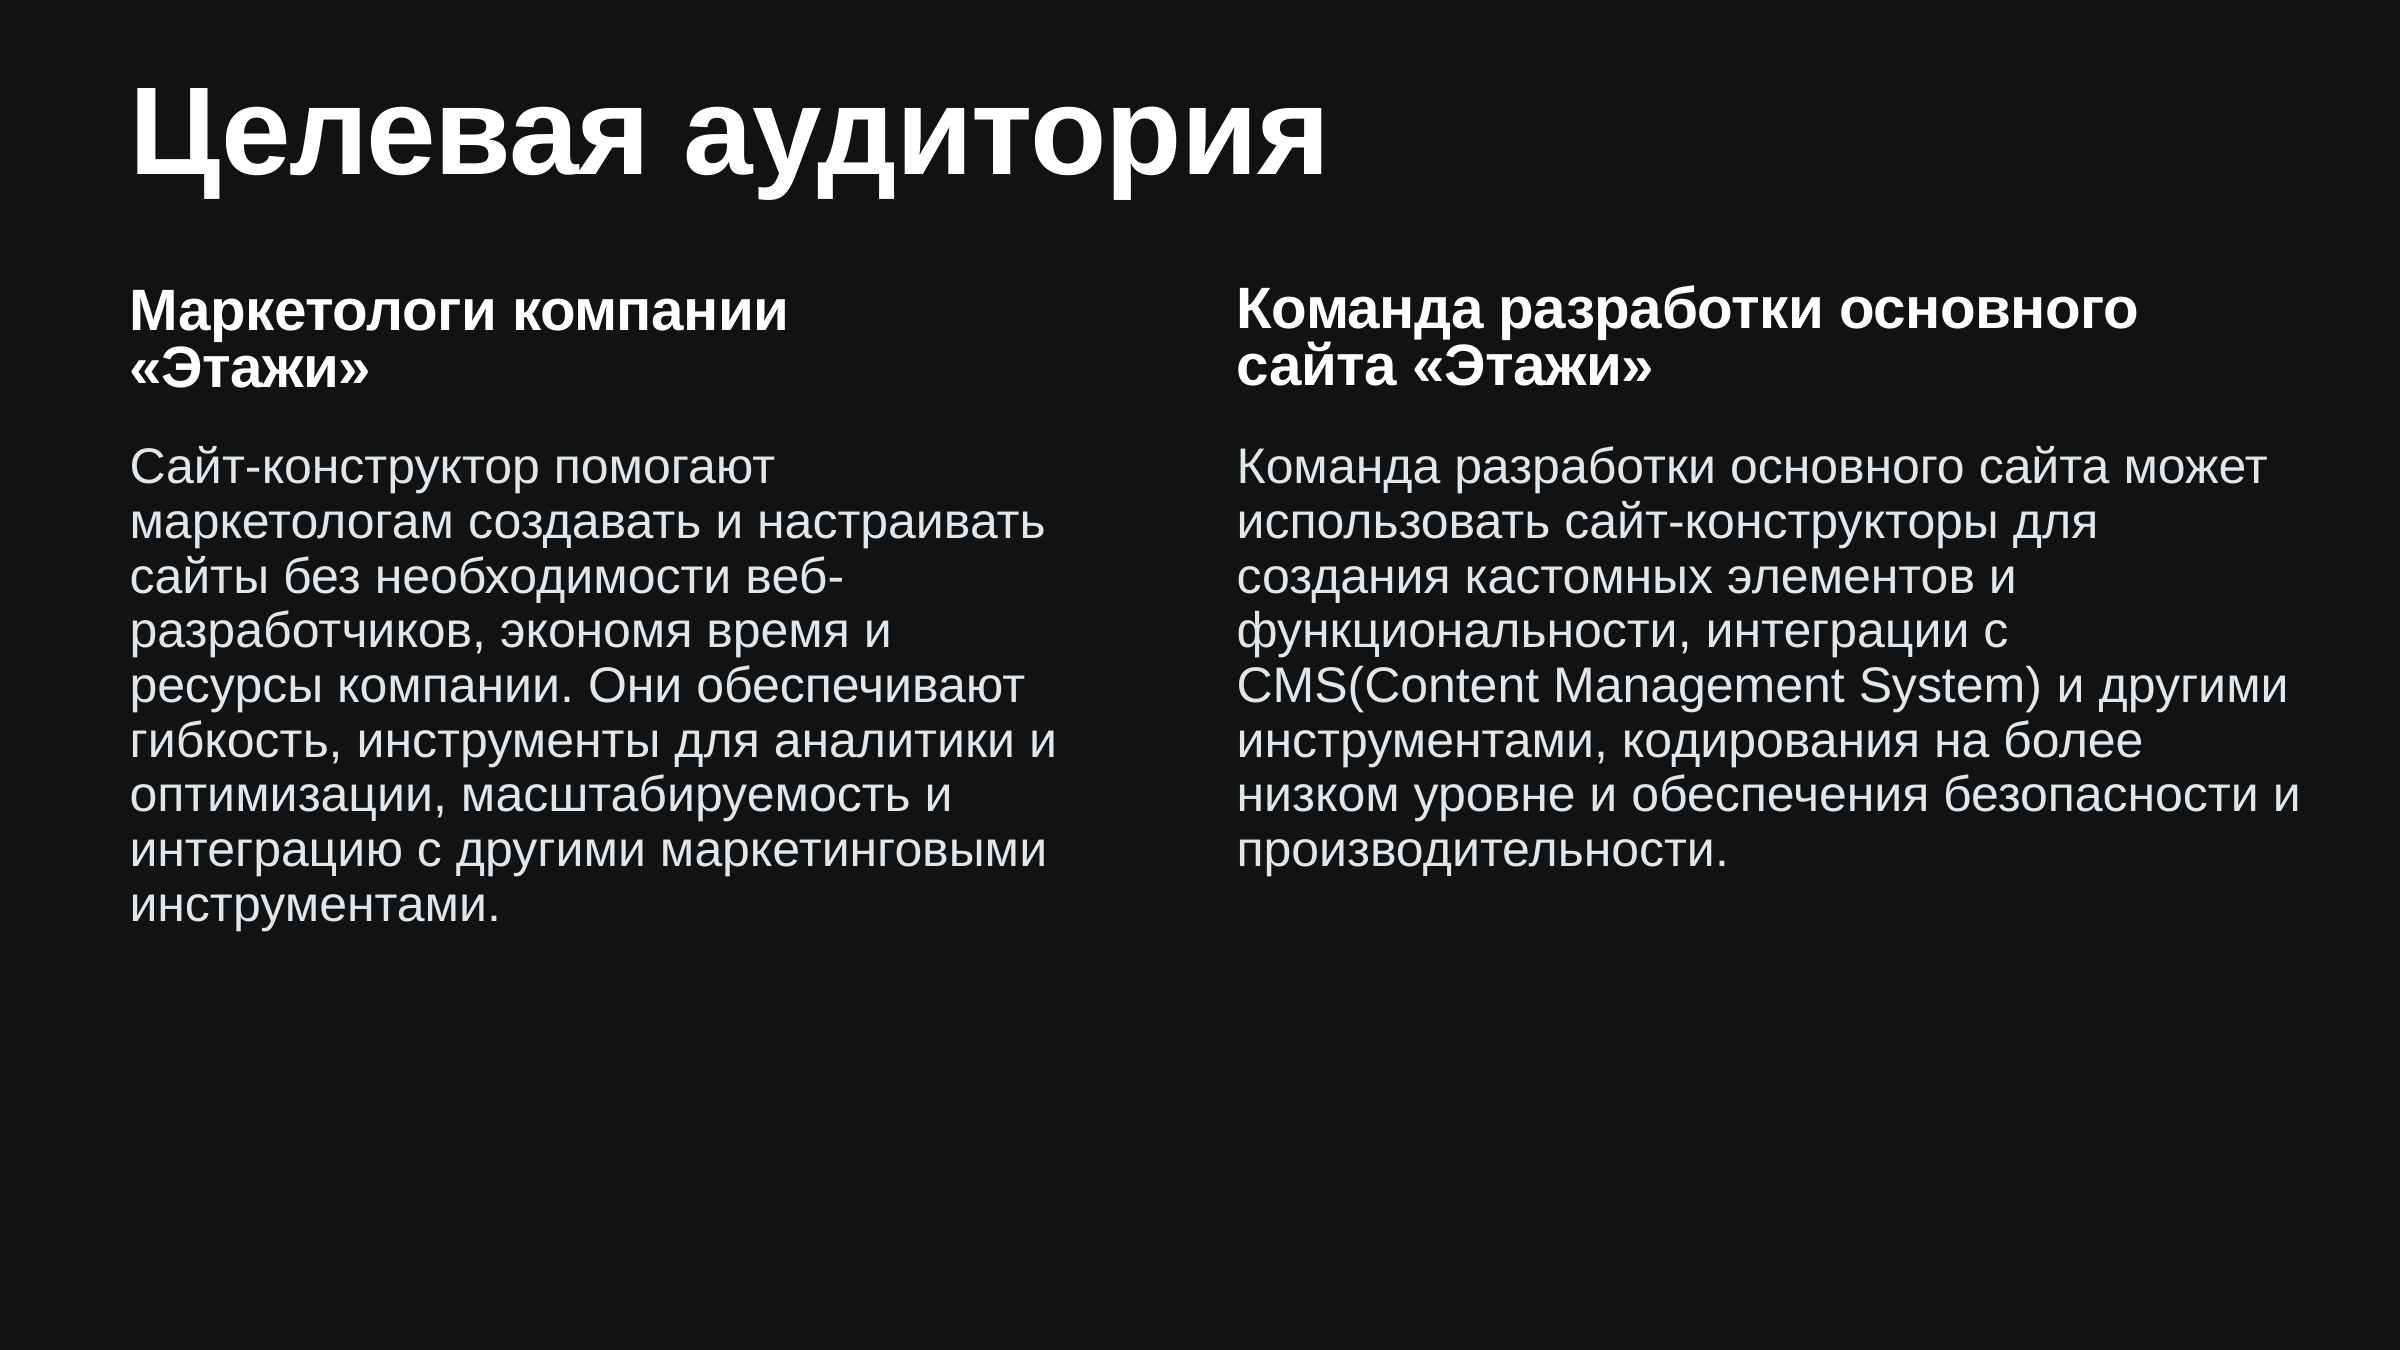

Целевая аудитория
Команда разработки основного сайта «Этажи»
Маркетологи компании «Этажи»
Сайт-конструктор помогают маркетологам создавать и настраивать сайты без необходимости веб-разработчиков, экономя время и ресурсы компании. Они обеспечивают гибкость, инструменты для аналитики и оптимизации, масштабируемость и интеграцию с другими маркетинговыми инструментами.
Команда разработки основного сайта может использовать сайт-конструкторы для создания кастомных элементов и функциональности, интеграции с CMS(Content Management System) и другими инструментами, кодирования на более низком уровне и обеспечения безопасности и производительности.